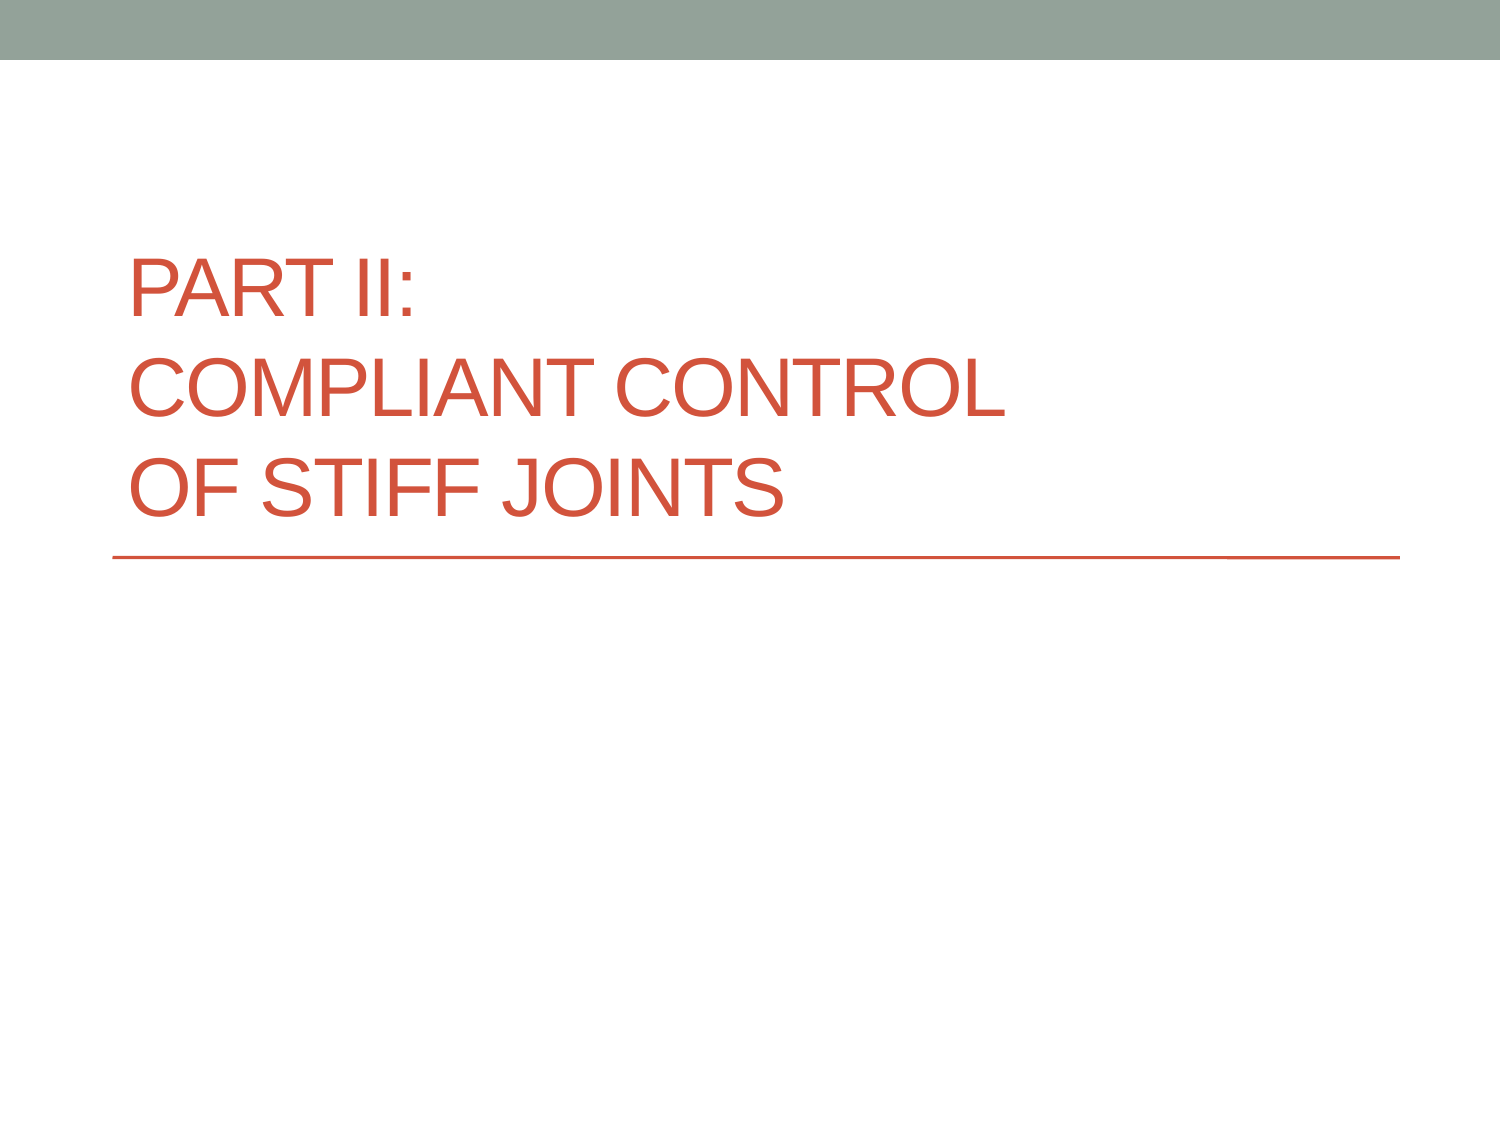

# Part II: Compliant Control of Stiff Joints